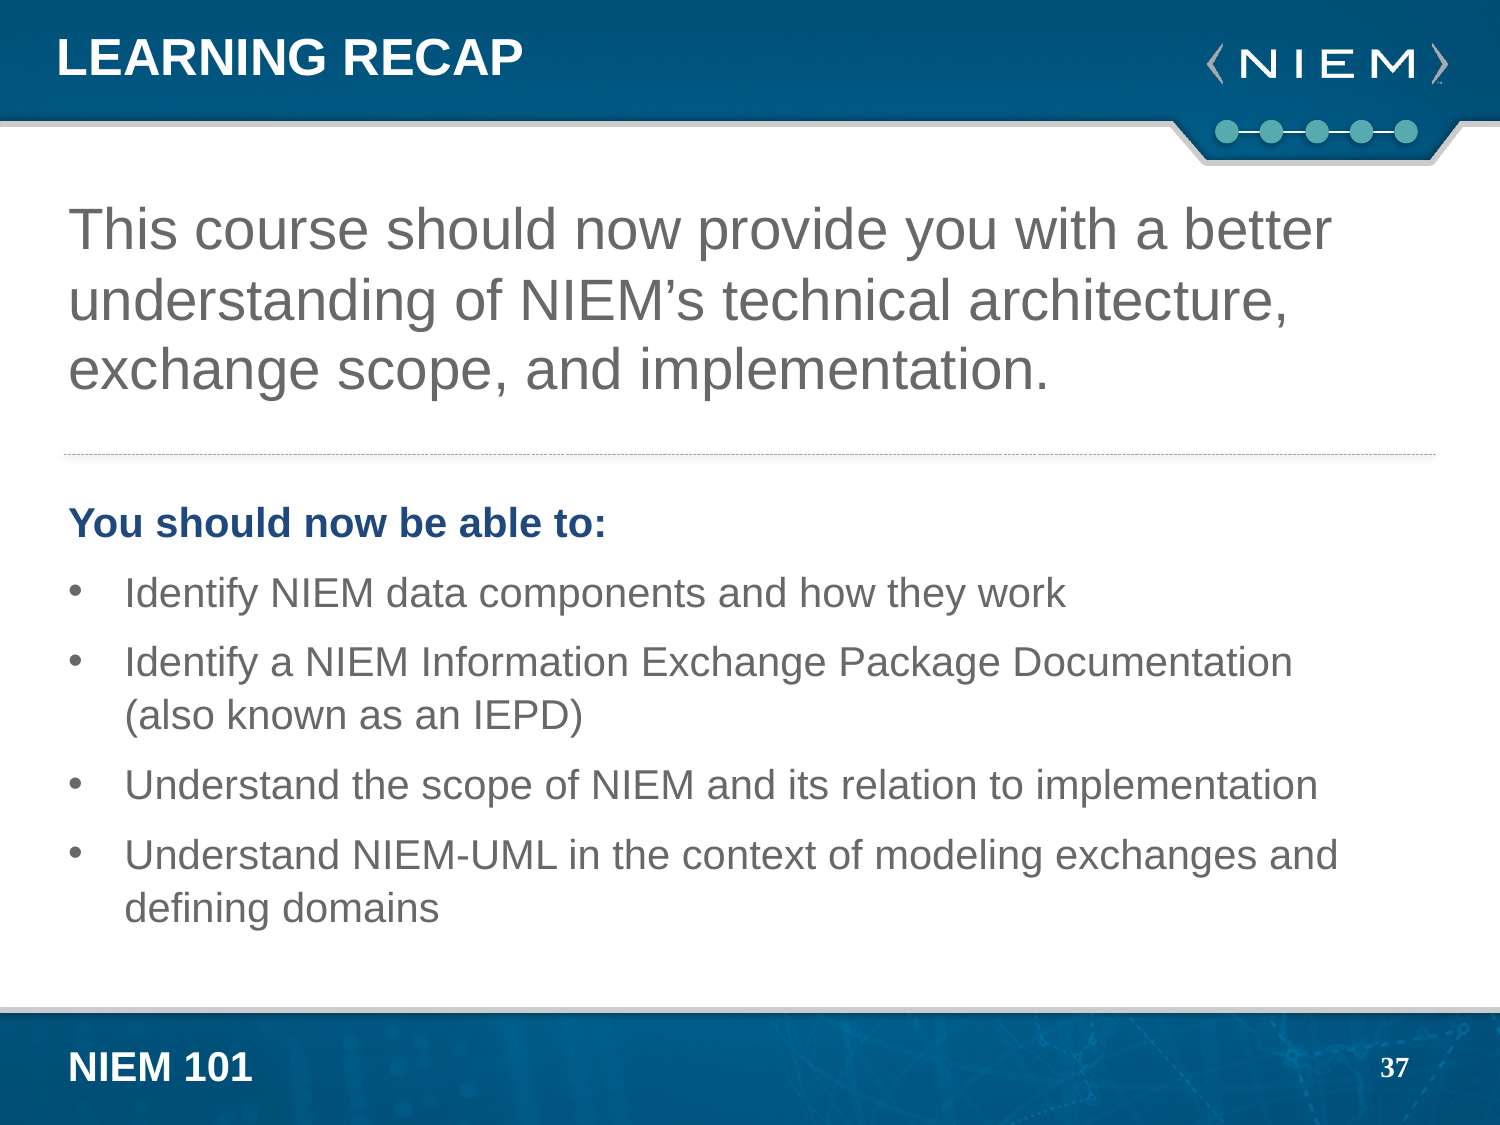

# Learning recap

This course should now provide you with a better understanding of NIEM’s technical architecture, exchange scope, and implementation.
You should now be able to:
Identify NIEM data components and how they work
Identify a NIEM Information Exchange Package Documentation
(also known as an IEPD)
Understand the scope of NIEM and its relation to implementation
Understand NIEM-UML in the context of modeling exchanges and defining domains
37